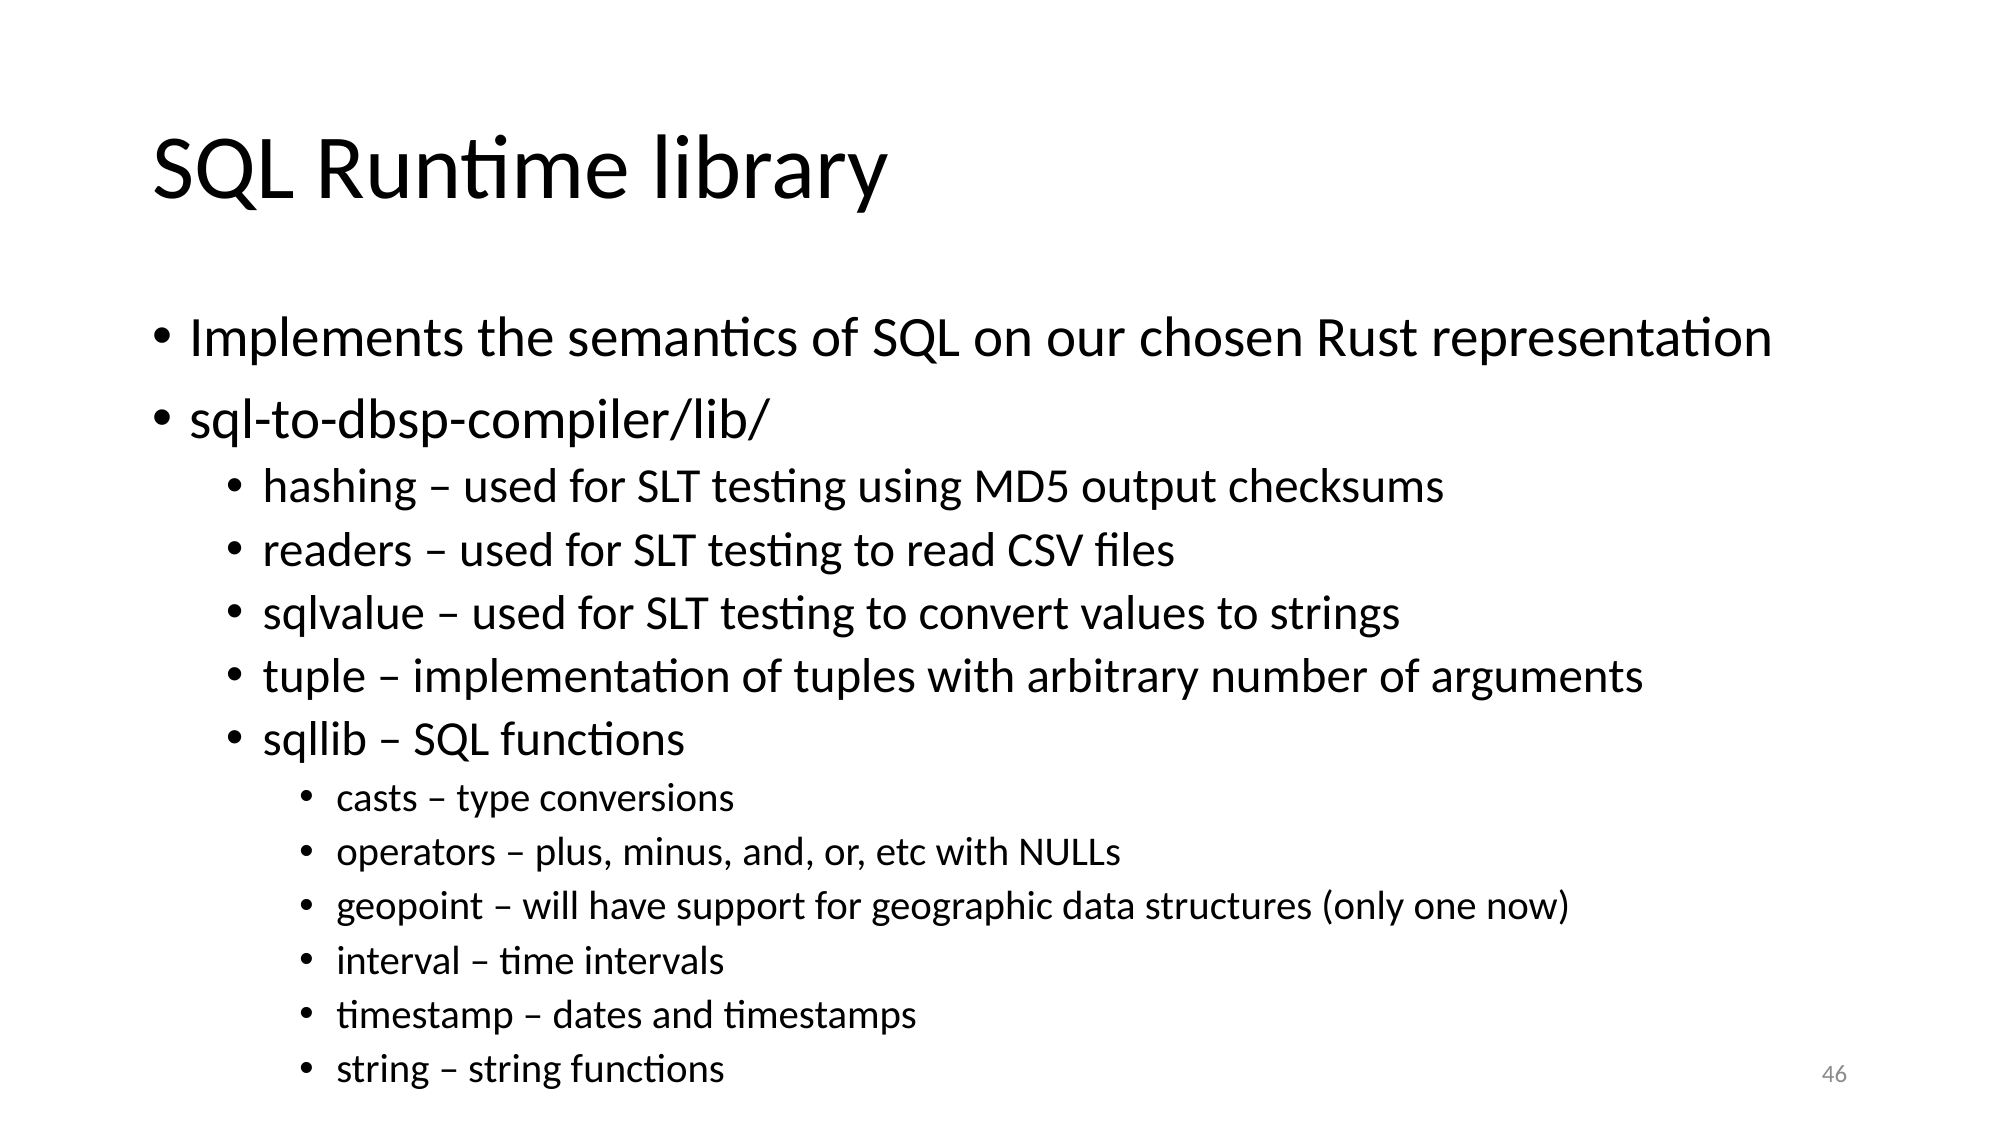

# SQL Runtime library
Implements the semantics of SQL on our chosen Rust representation
sql-to-dbsp-compiler/lib/
hashing – used for SLT testing using MD5 output checksums
readers – used for SLT testing to read CSV files
sqlvalue – used for SLT testing to convert values to strings
tuple – implementation of tuples with arbitrary number of arguments
sqllib – SQL functions
casts – type conversions
operators – plus, minus, and, or, etc with NULLs
geopoint – will have support for geographic data structures (only one now)
interval – time intervals
timestamp – dates and timestamps
string – string functions

46